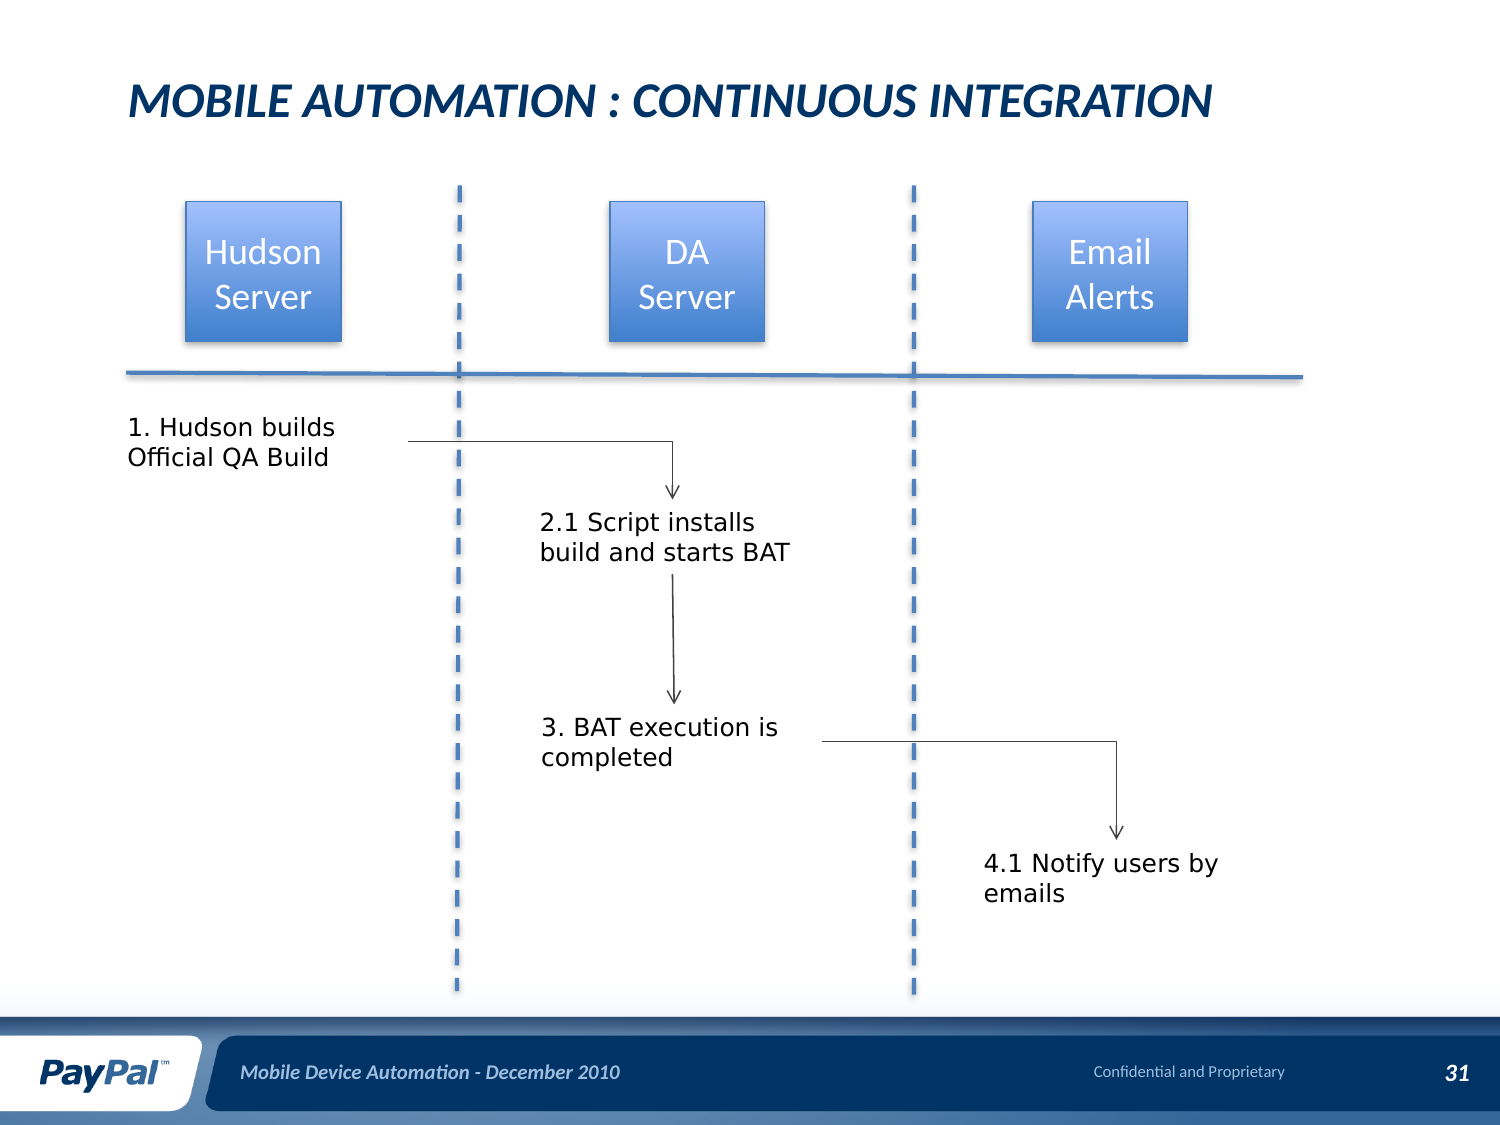

# Mobile Automation : Continuous Integration
Hudson Server
DA Server
Email Alerts
1. Hudson builds Official QA Build
2.1 Script installs build and starts BAT
3. BAT execution is completed
4.1 Notify users by emails
Mobile Device Automation - December 2010
31